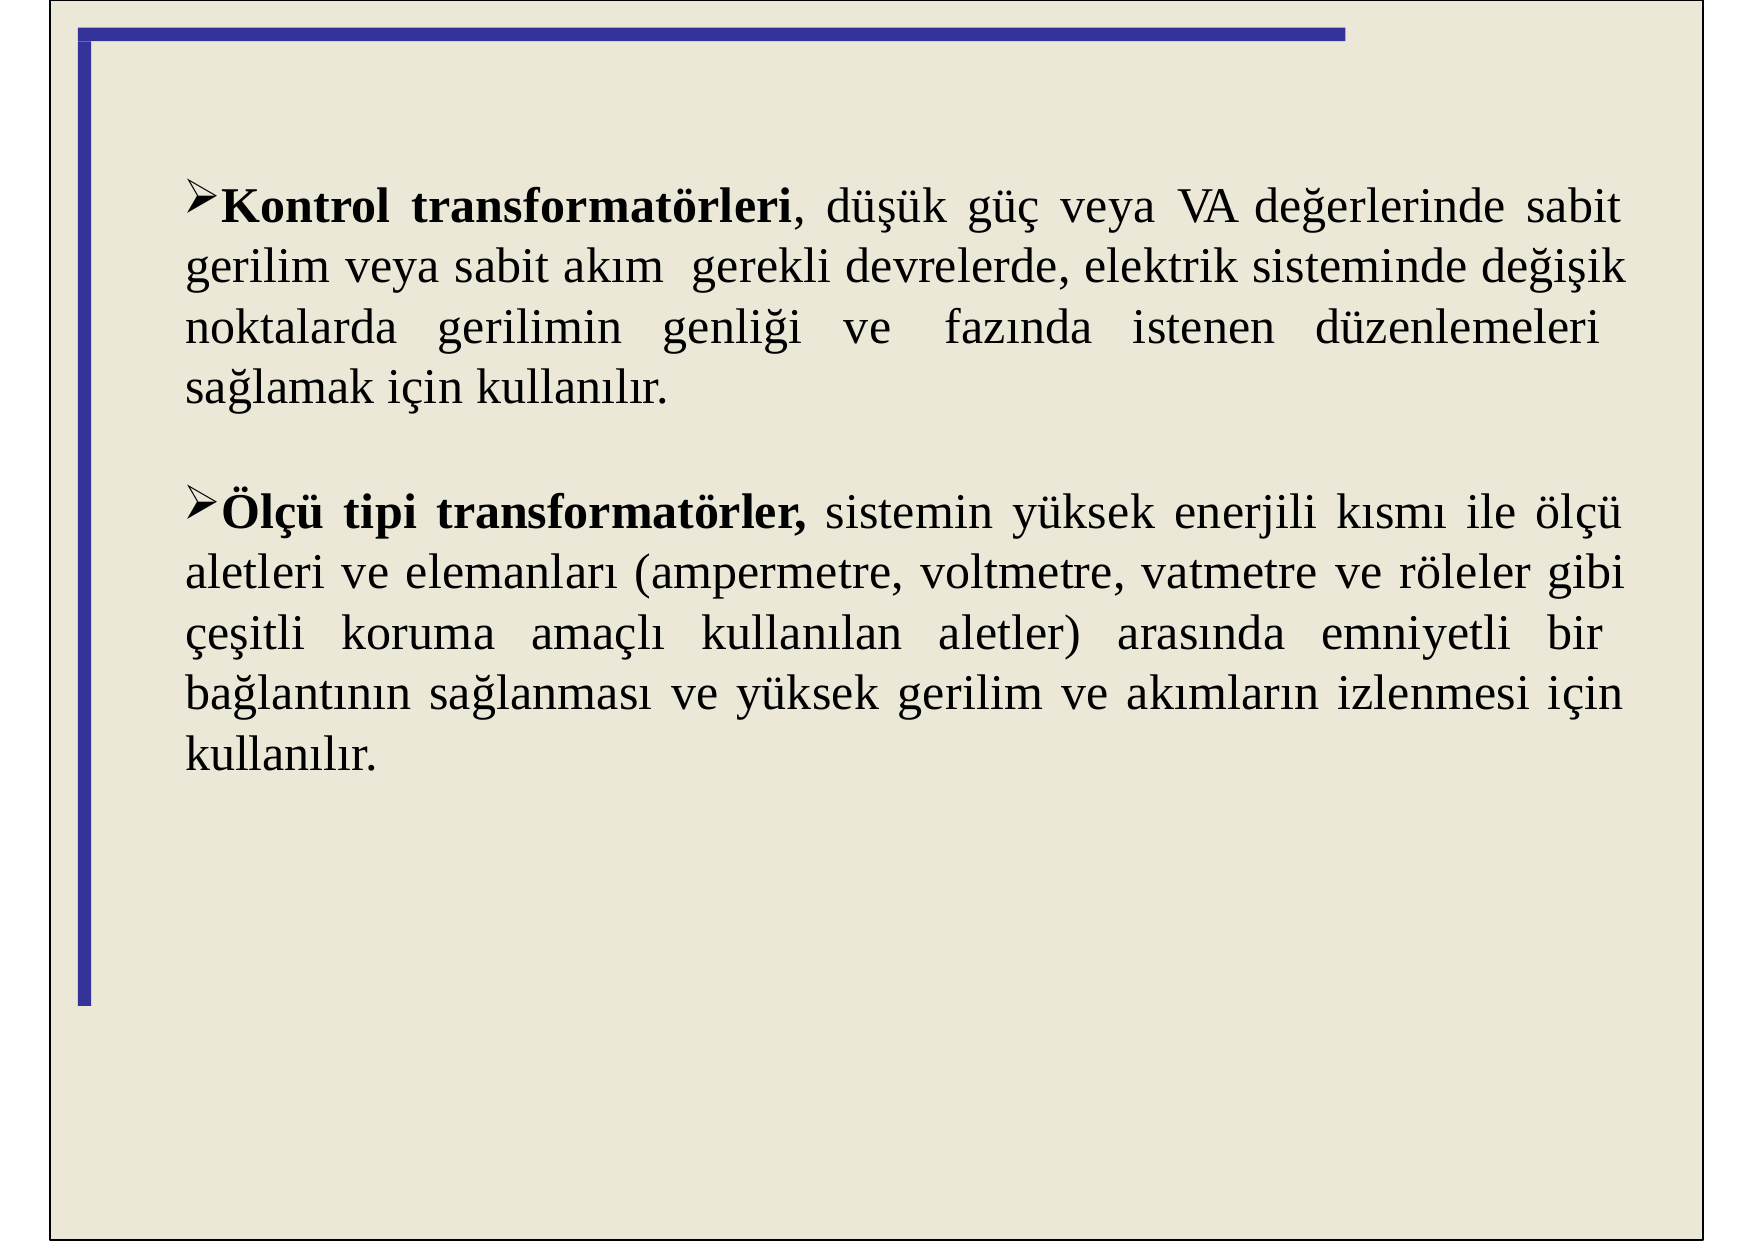

Kontrol transformatörleri, düşük güç veya VA değerlerinde sabit  gerilim veya sabit akım gerekli devrelerde, elektrik sisteminde değişik  noktalarda gerilimin genliği ve fazında istenen düzenlemeleri  sağlamak için kullanılır.

Ölçü tipi transformatörler, sistemin yüksek enerjili kısmı ile ölçü  aletleri ve elemanları (ampermetre, voltmetre, vatmetre ve röleler gibi  çeşitli koruma amaçlı kullanılan aletler) arasında emniyetli bir  bağlantının sağlanması ve yüksek gerilim ve akımların izlenmesi için  kullanılır.